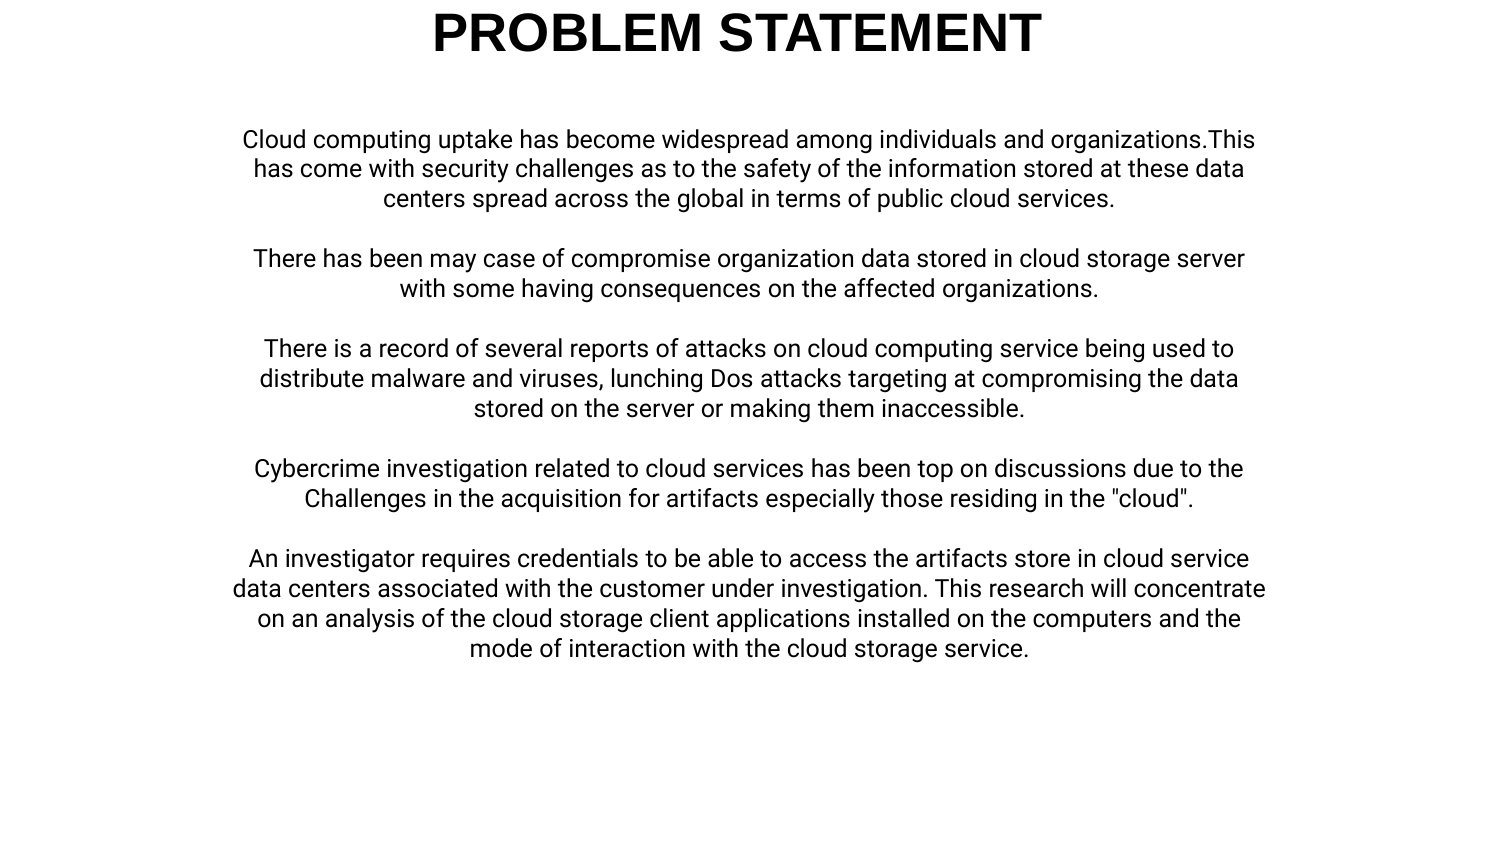

# PROBLEM STATEMENT
Cloud computing uptake has become widespread among individuals and organizations.This
has come with security challenges as to the safety of the information stored at these data
centers spread across the global in terms of public cloud services.

There has been may case of compromise organization data stored in cloud storage server
with some having consequences on the affected organizations.

There is a record of several reports of attacks on cloud computing service being used to
distribute malware and viruses, lunching Dos attacks targeting at compromising the data
stored on the server or making them inaccessible.

Cybercrime investigation related to cloud services has been top on discussions due to the
Challenges in the acquisition for artifacts especially those residing in the "cloud".

An investigator requires credentials to be able to access the artifacts store in cloud service
data centers associated with the customer under investigation. This research will concentrate
on an analysis of the cloud storage client applications installed on the computers and the
mode of interaction with the cloud storage service.